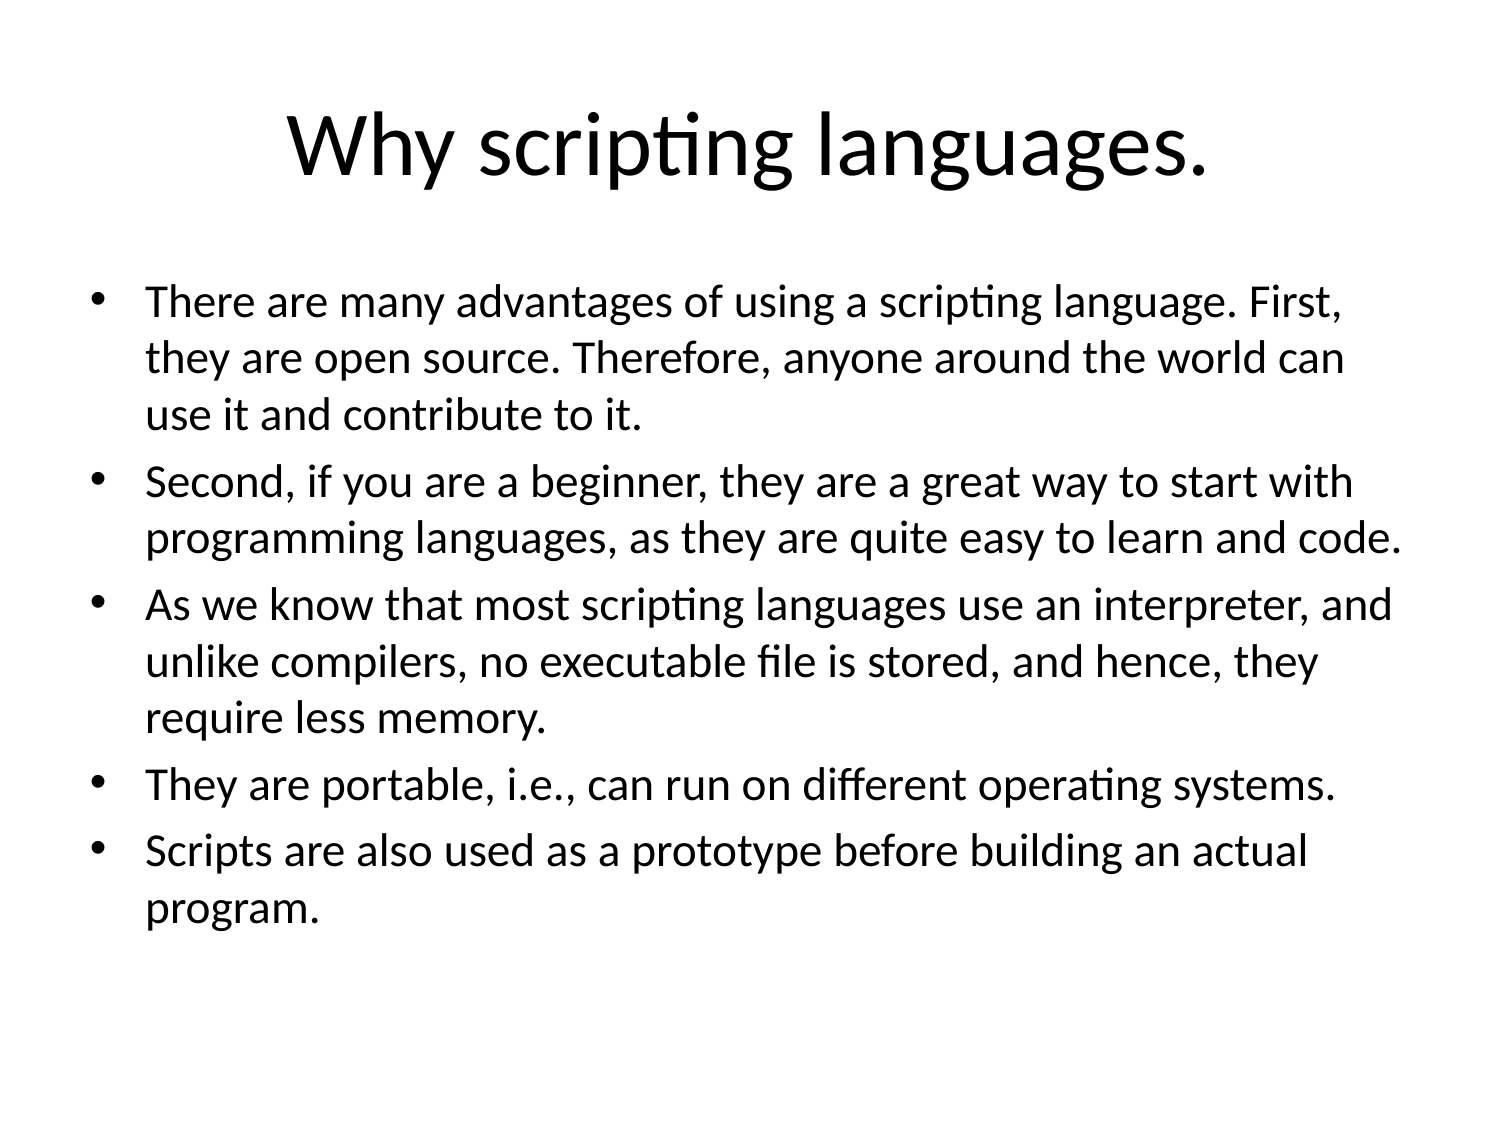

# Why scripting languages.
There are many advantages of using a scripting language. First, they are open source. Therefore, anyone around the world can use it and contribute to it.
Second, if you are a beginner, they are a great way to start with programming languages, as they are quite easy to learn and code.
As we know that most scripting languages use an interpreter, and unlike compilers, no executable file is stored, and hence, they require less memory.
They are portable, i.e., can run on different operating systems.
Scripts are also used as a prototype before building an actual program.